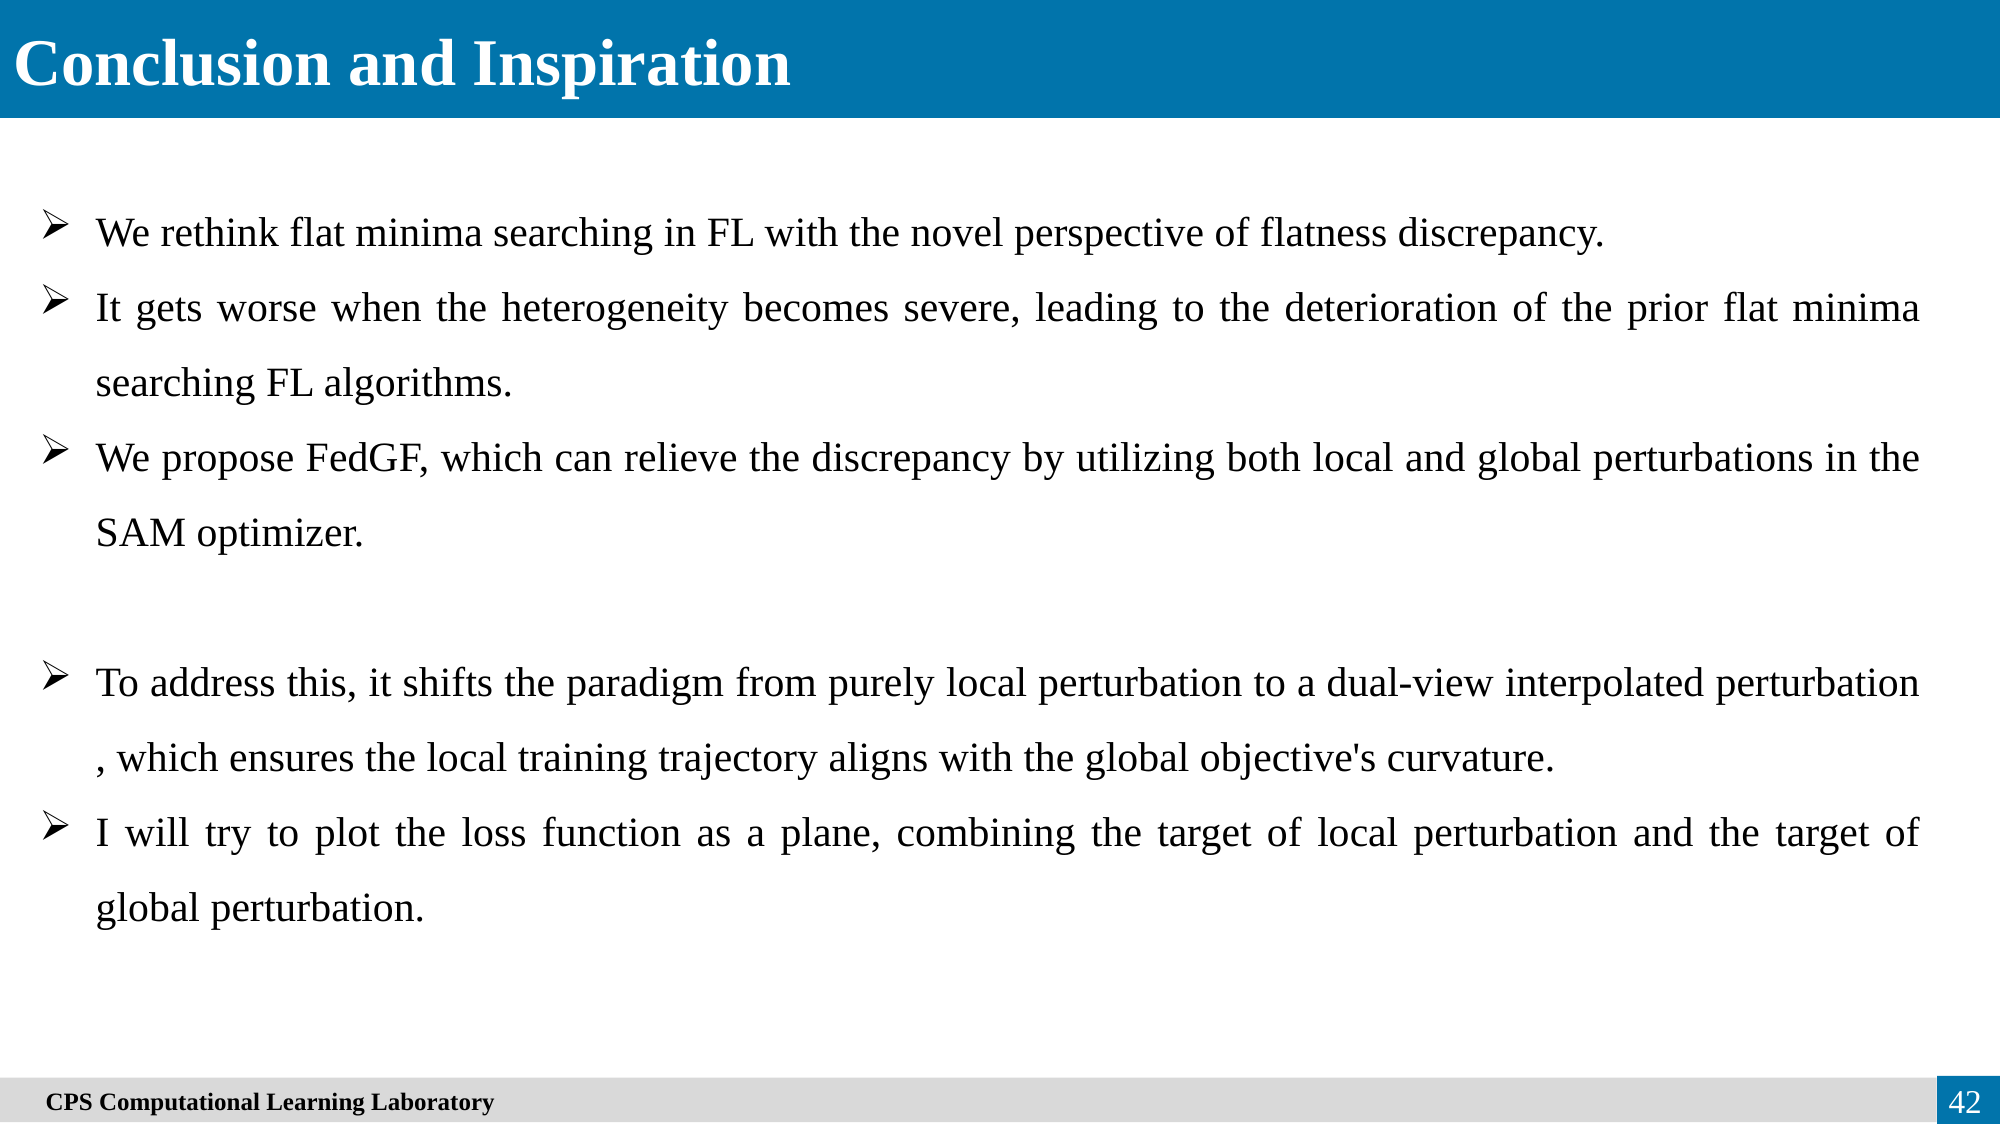

Conclusion and Inspiration
We rethink flat minima searching in FL with the novel perspective of flatness discrepancy.
It gets worse when the heterogeneity becomes severe, leading to the deterioration of the prior flat minima searching FL algorithms.
We propose FedGF, which can relieve the discrepancy by utilizing both local and global perturbations in the SAM optimizer.

To address this, it shifts the paradigm from purely local perturbation to a dual-view interpolated perturbation , which ensures the local training trajectory aligns with the global objective's curvature.
I will try to plot the loss function as a plane, combining the target of local perturbation and the target of global perturbation.
42
　CPS Computational Learning Laboratory